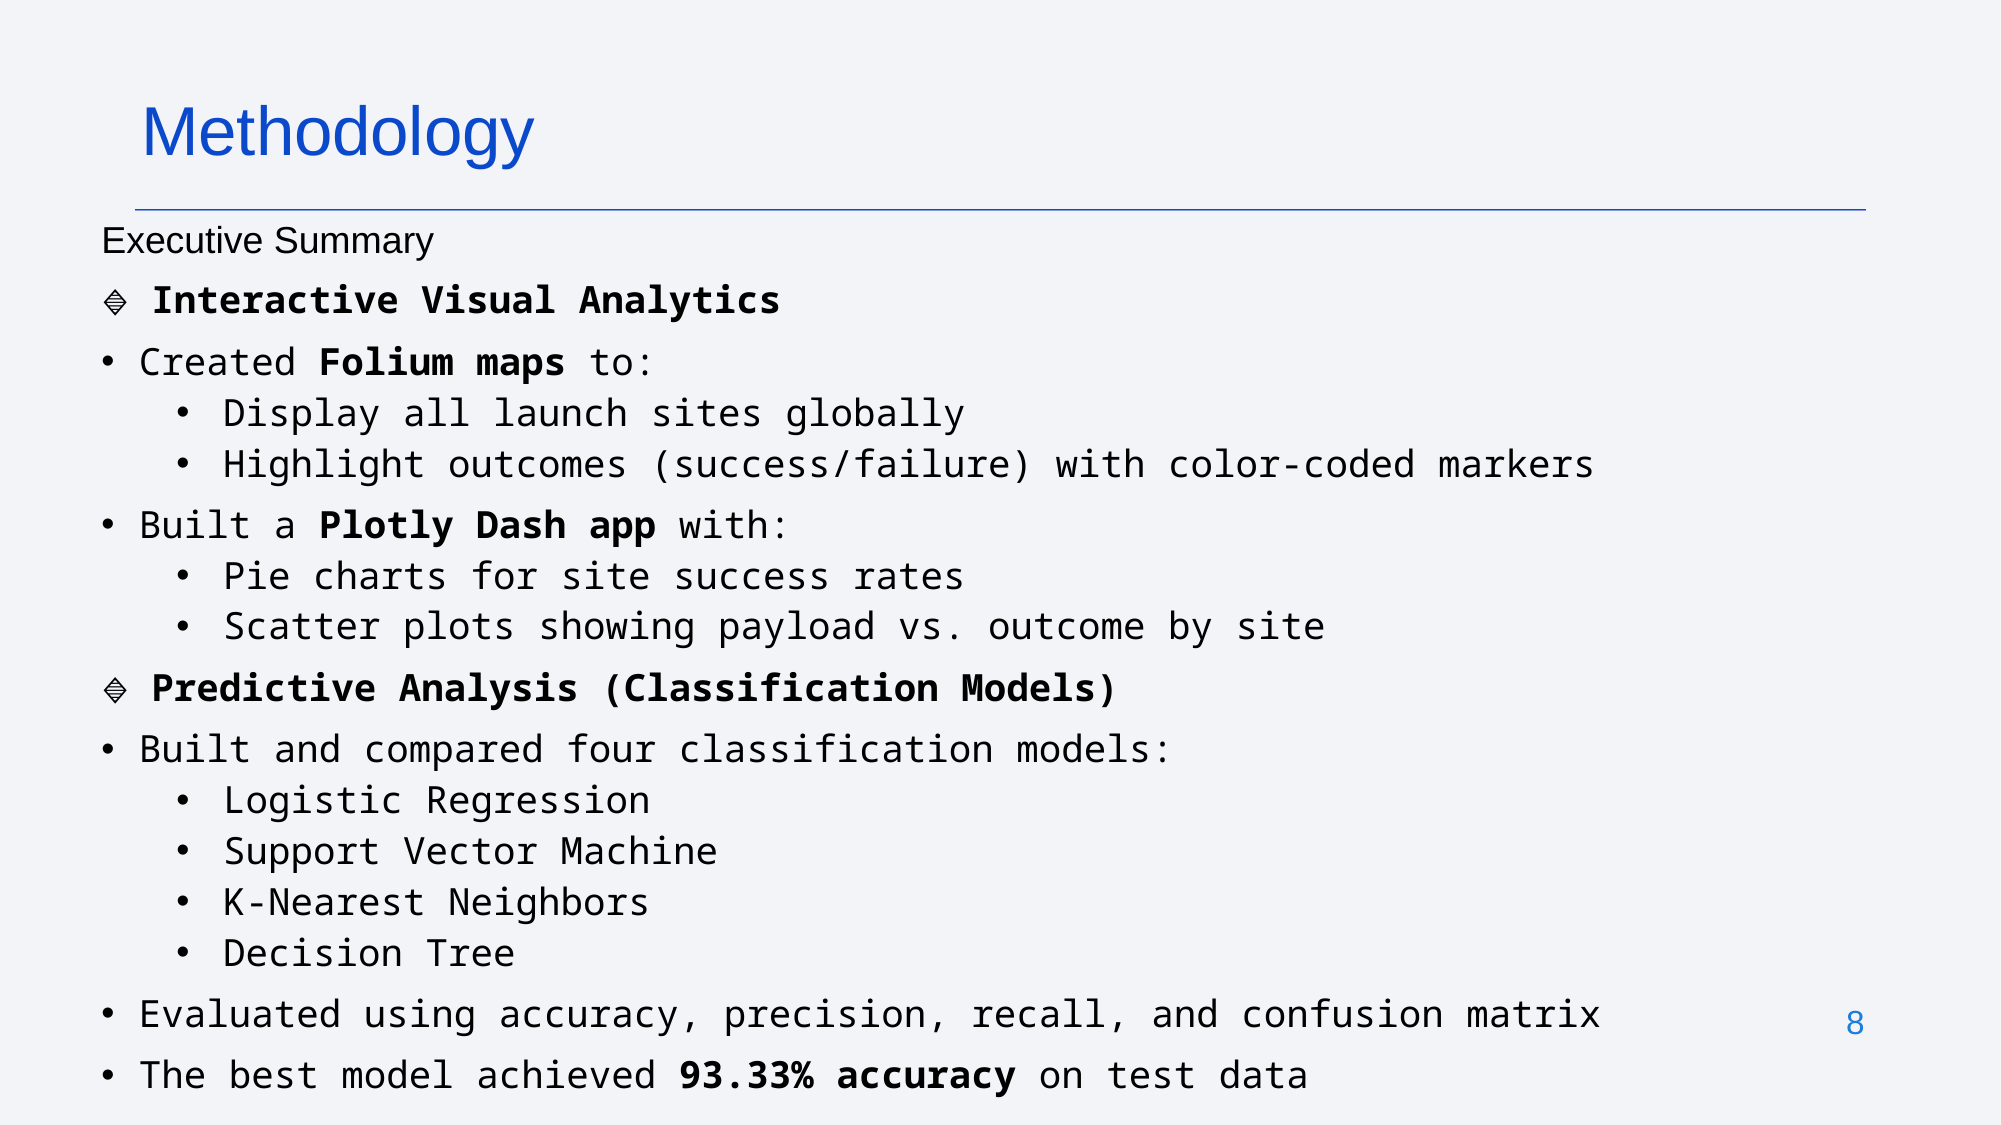

Methodology
Executive Summary
🔹 Interactive Visual Analytics
Created Folium maps to:
Display all launch sites globally
Highlight outcomes (success/failure) with color-coded markers
Built a Plotly Dash app with:
Pie charts for site success rates
Scatter plots showing payload vs. outcome by site
🔹 Predictive Analysis (Classification Models)
Built and compared four classification models:
Logistic Regression
Support Vector Machine
K-Nearest Neighbors
Decision Tree
Evaluated using accuracy, precision, recall, and confusion matrix
The best model achieved 93.33% accuracy on test data

8